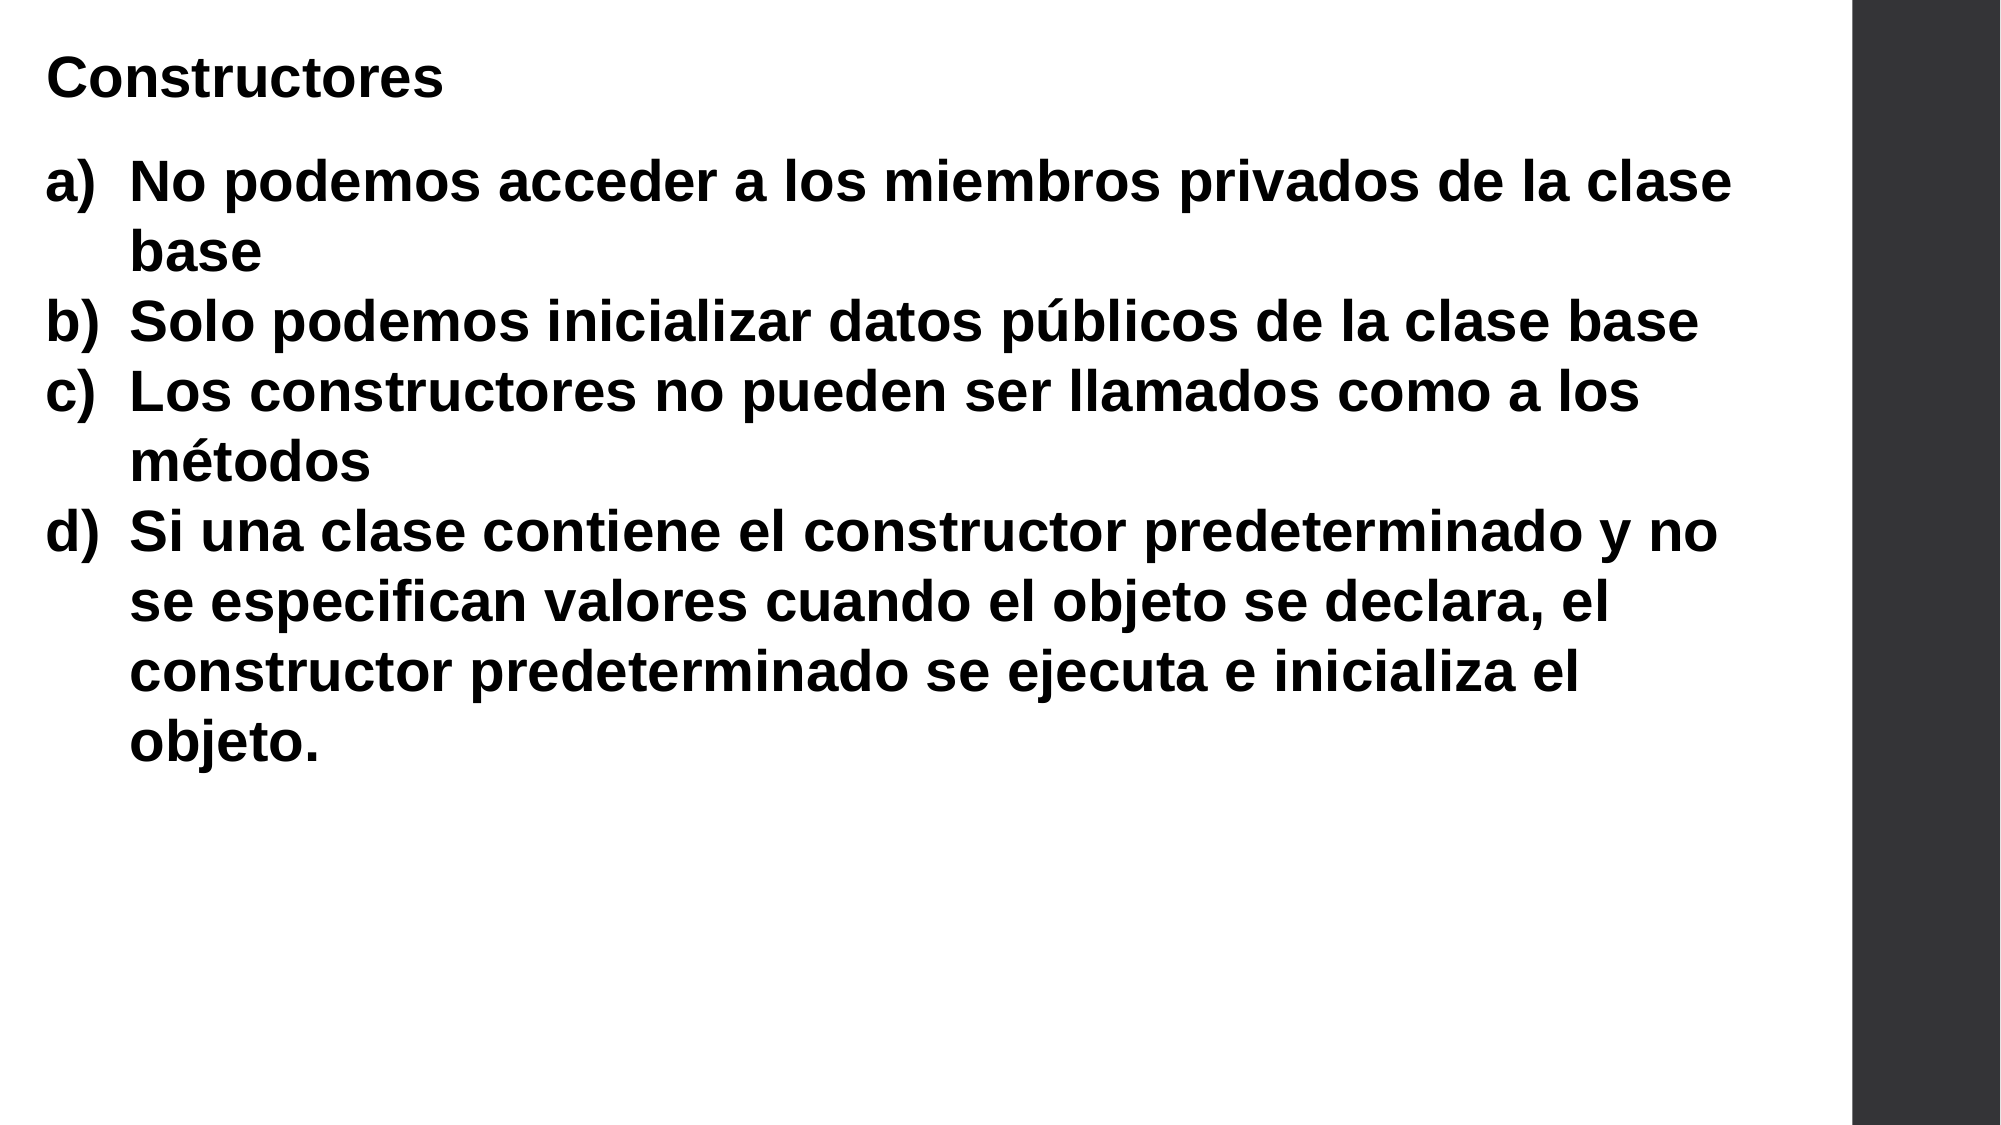

Constructores
No podemos acceder a los miembros privados de la clase base
Solo podemos inicializar datos públicos de la clase base
Los constructores no pueden ser llamados como a los métodos
Si una clase contiene el constructor predeterminado y no se especifican valores cuando el objeto se declara, el constructor predeterminado se ejecuta e inicializa el objeto.